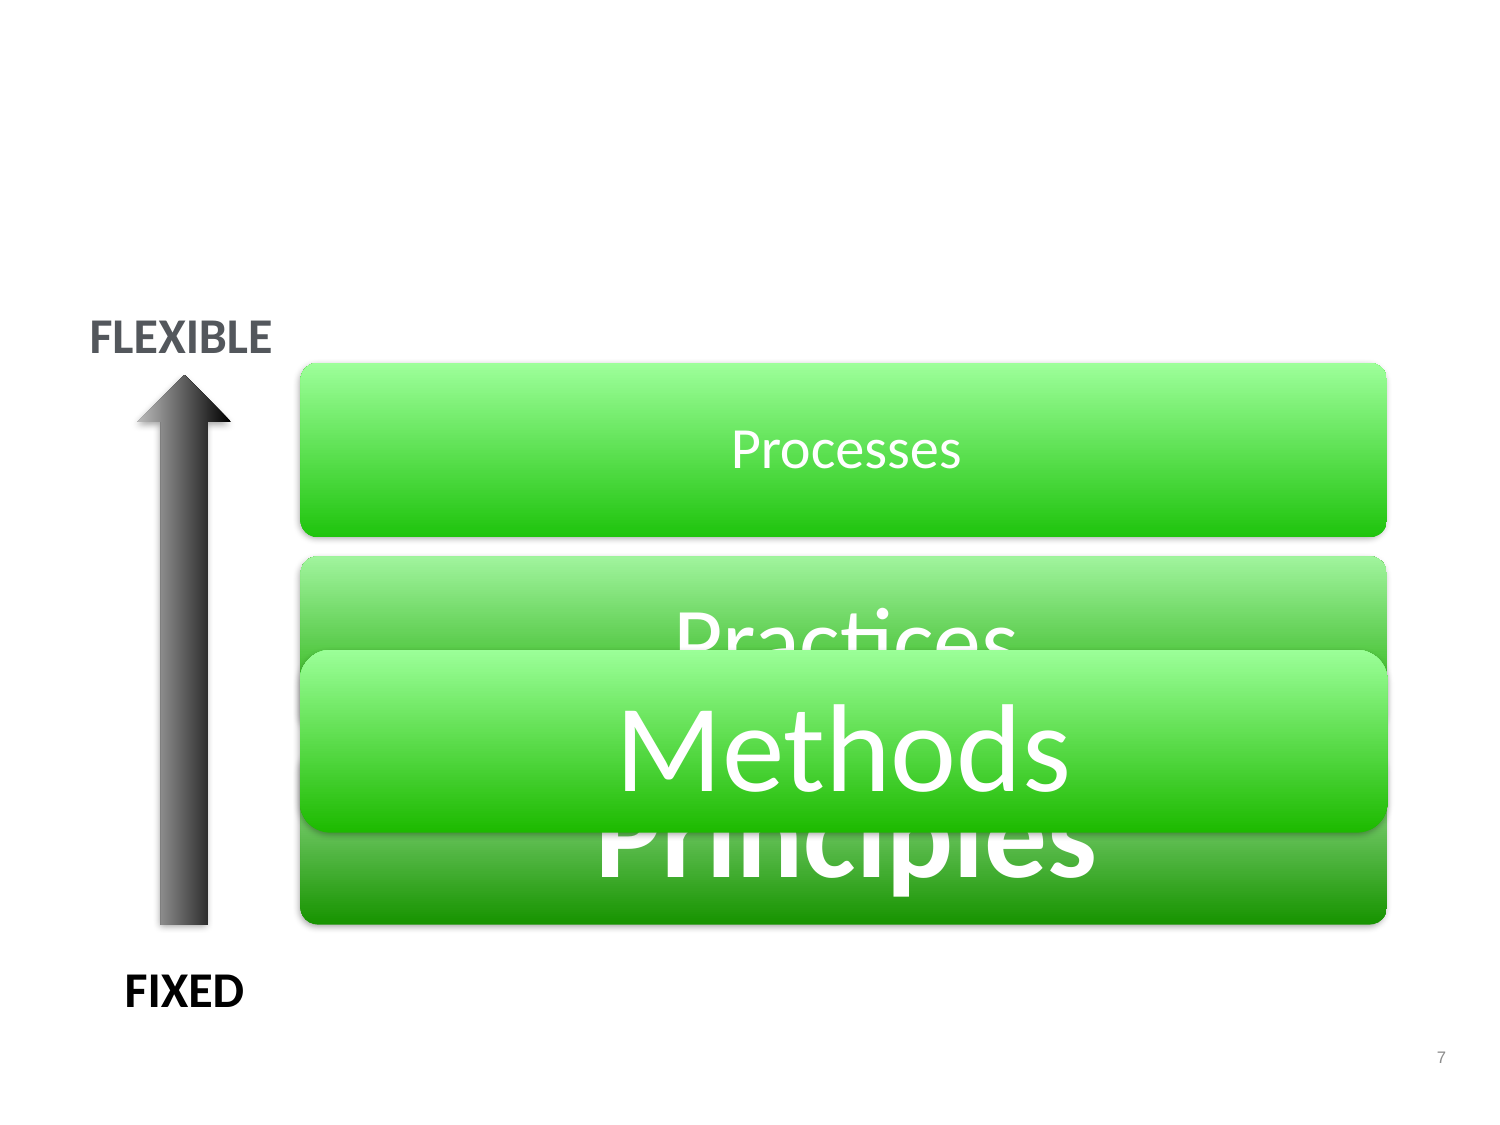

FLEXIBLE
Principles
Practices
Processes

Methods
FIXED
7